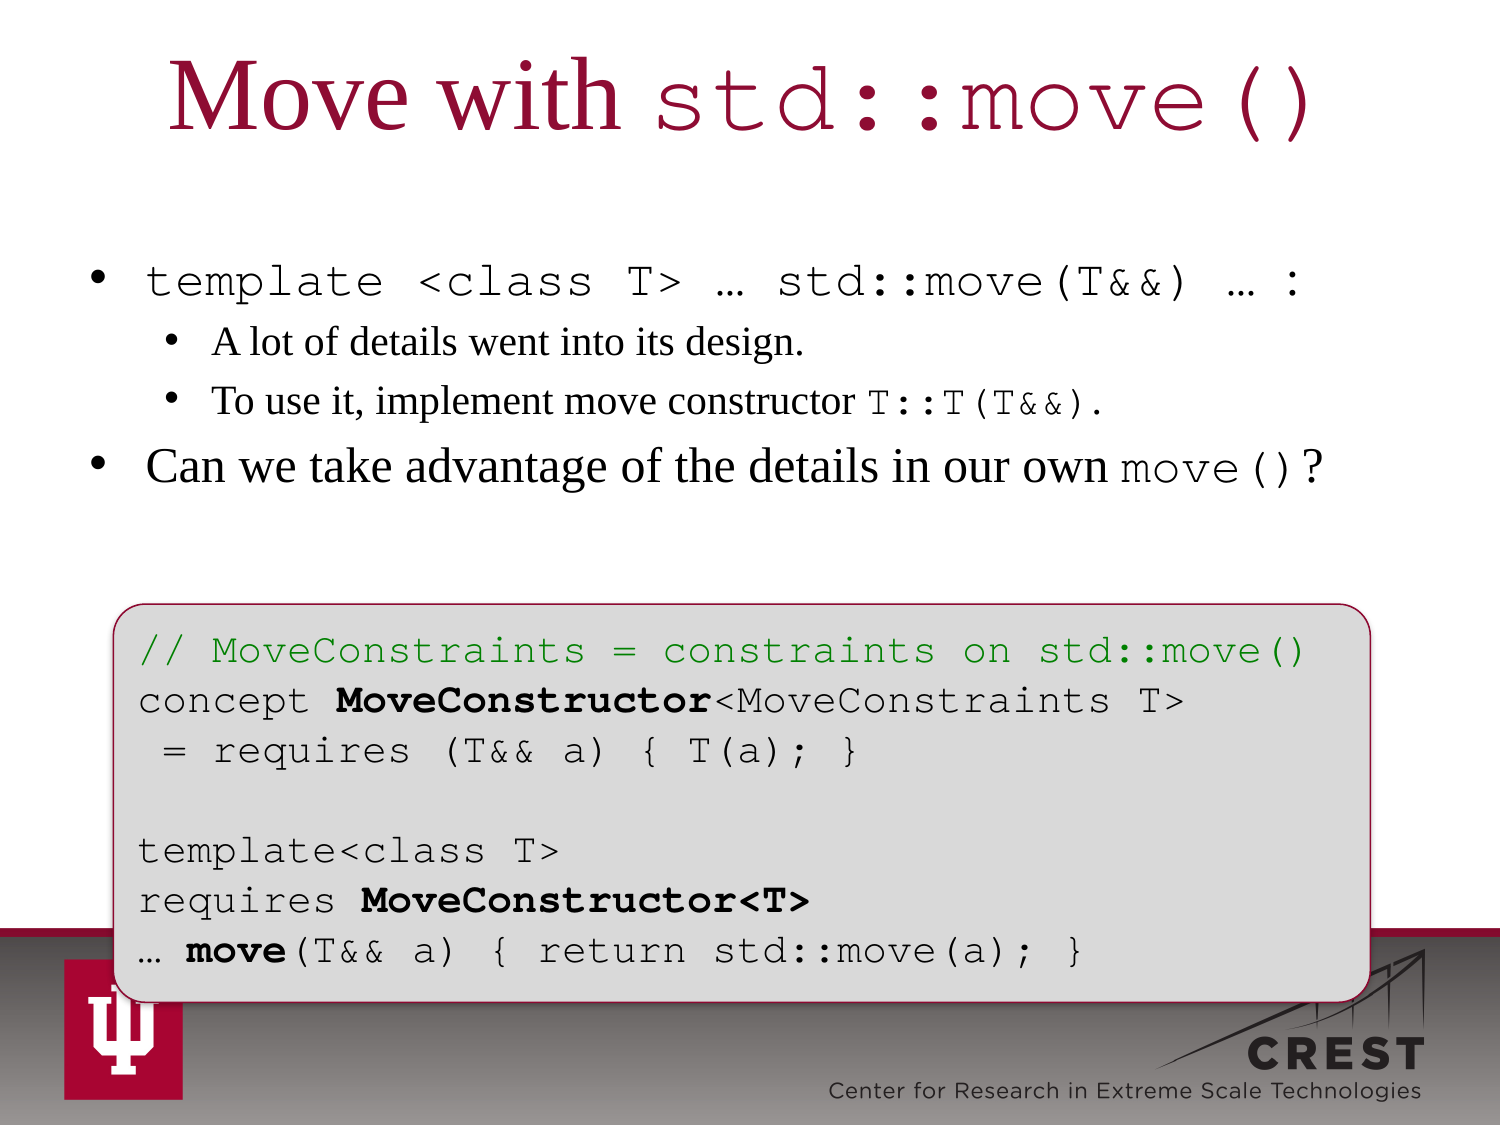

# Move with std::move()
template <class T> … std::move(T&&) … :
A lot of details went into its design.
To use it, implement move constructor T::T(T&&).
Can we take advantage of the details in our own move()?

// MoveConstraints = constraints on std::move()
concept MoveConstructor<MoveConstraints T>
 = requires (T&& a) { T(a); }

template<class T>
requires MoveConstructor<T>
… move(T&& a) { return std::move(a); }